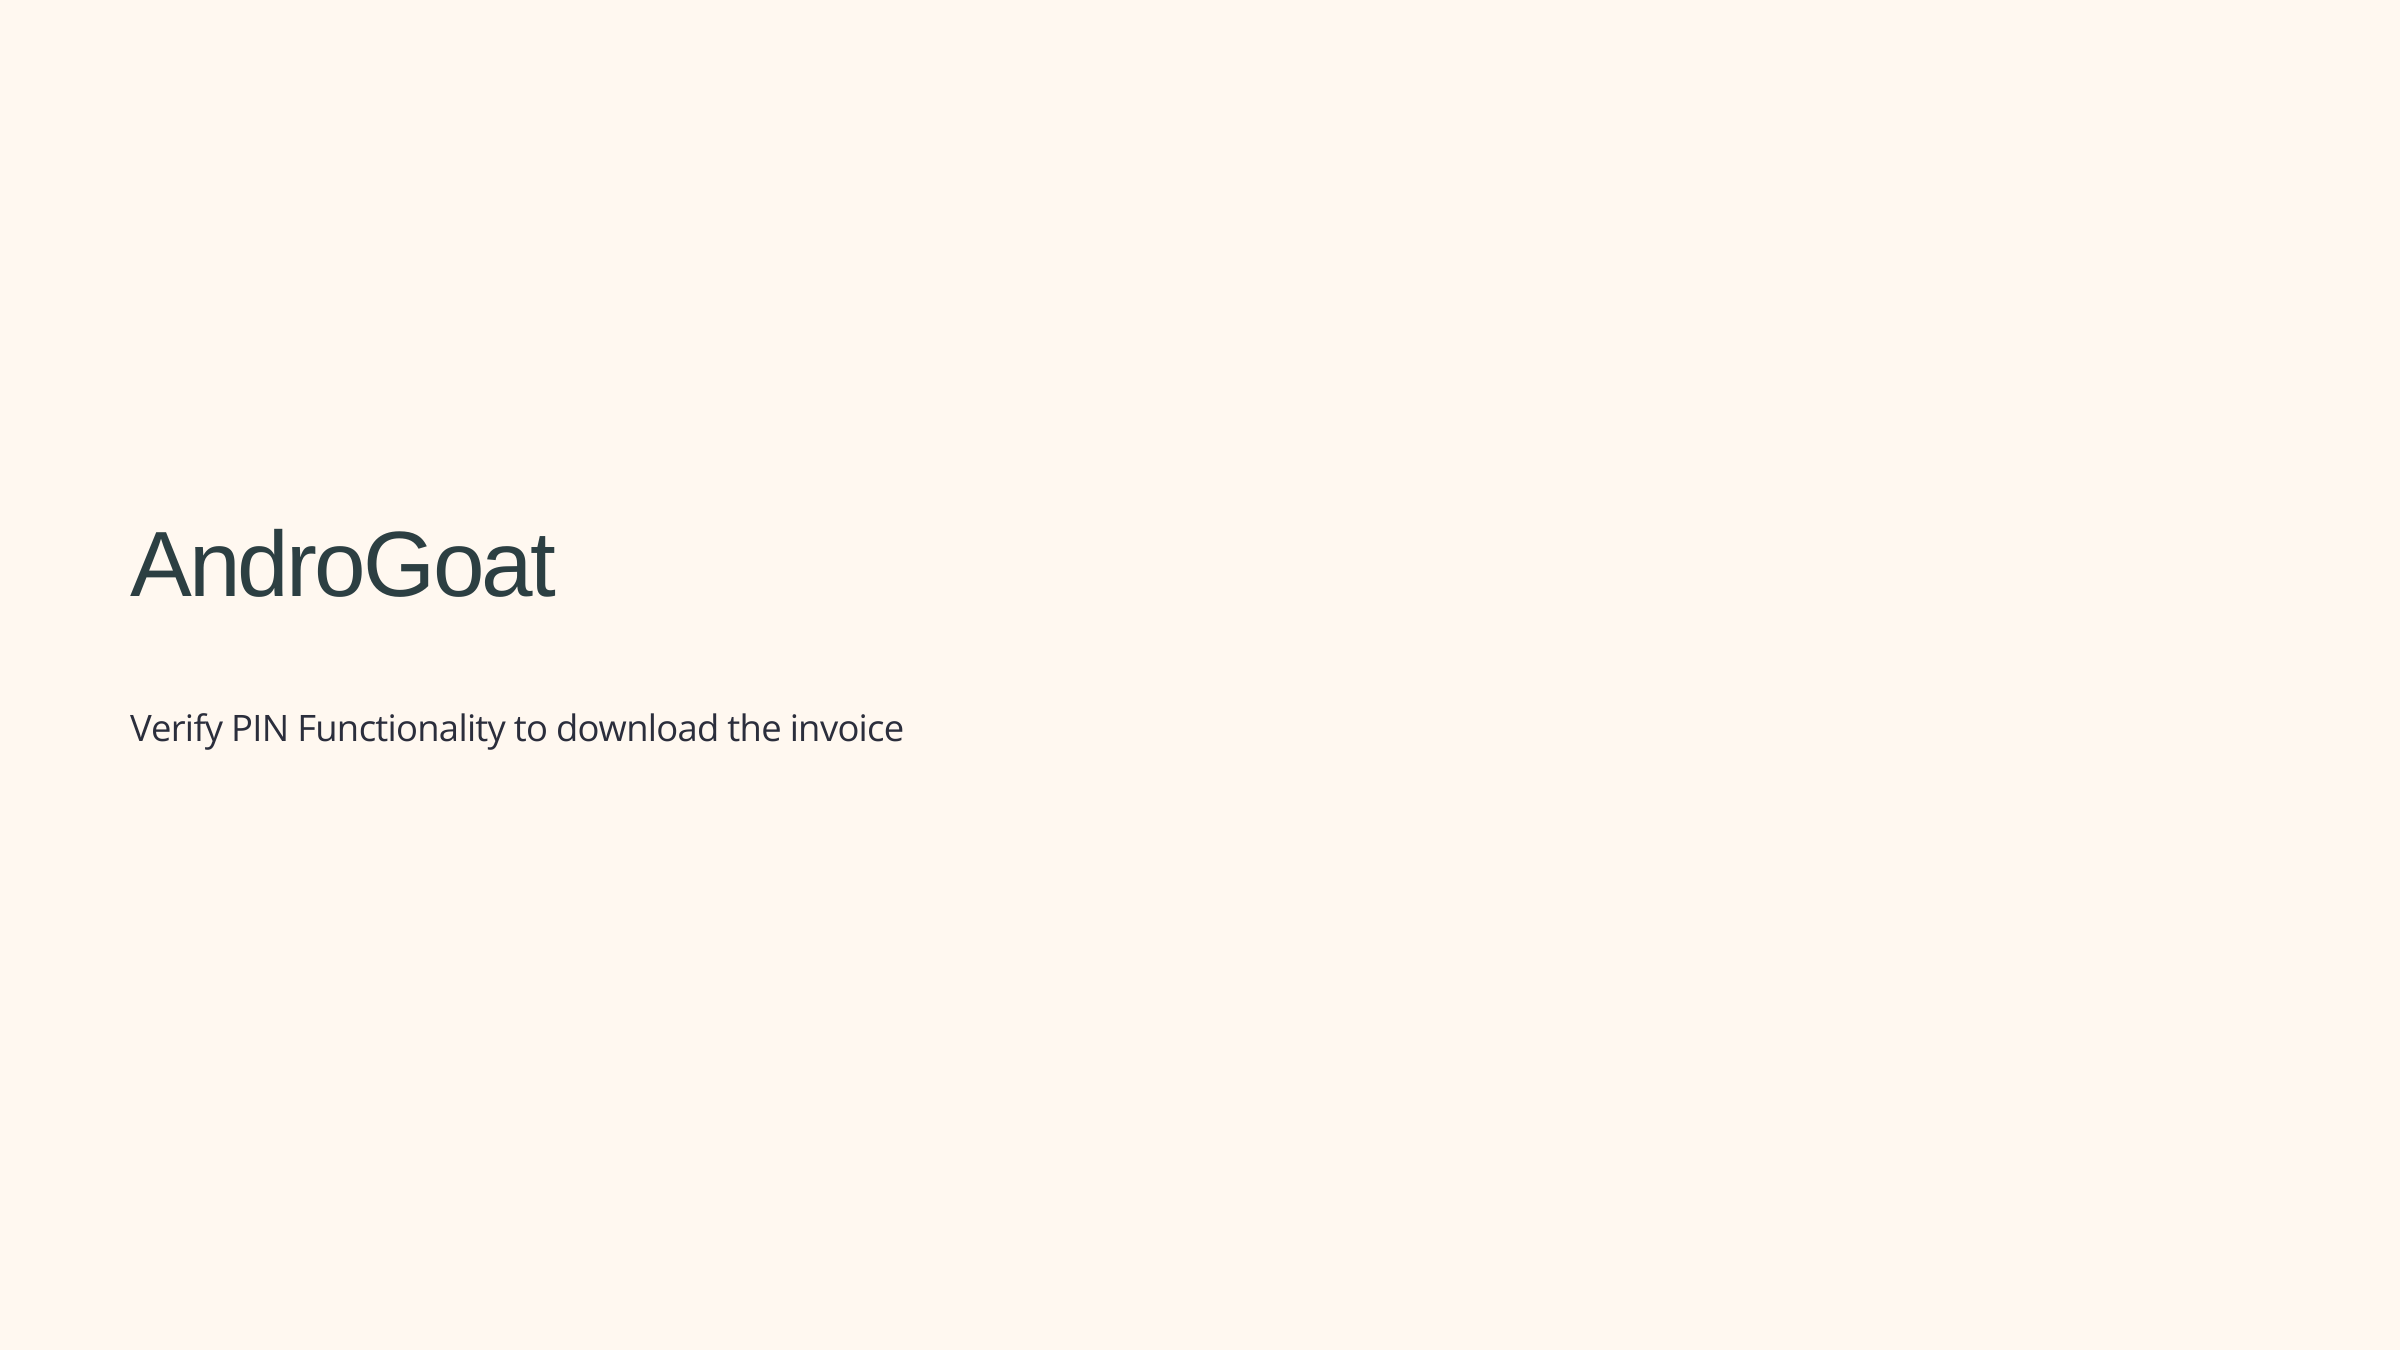

AndroGoat
Verify PIN Functionality to download the invoice